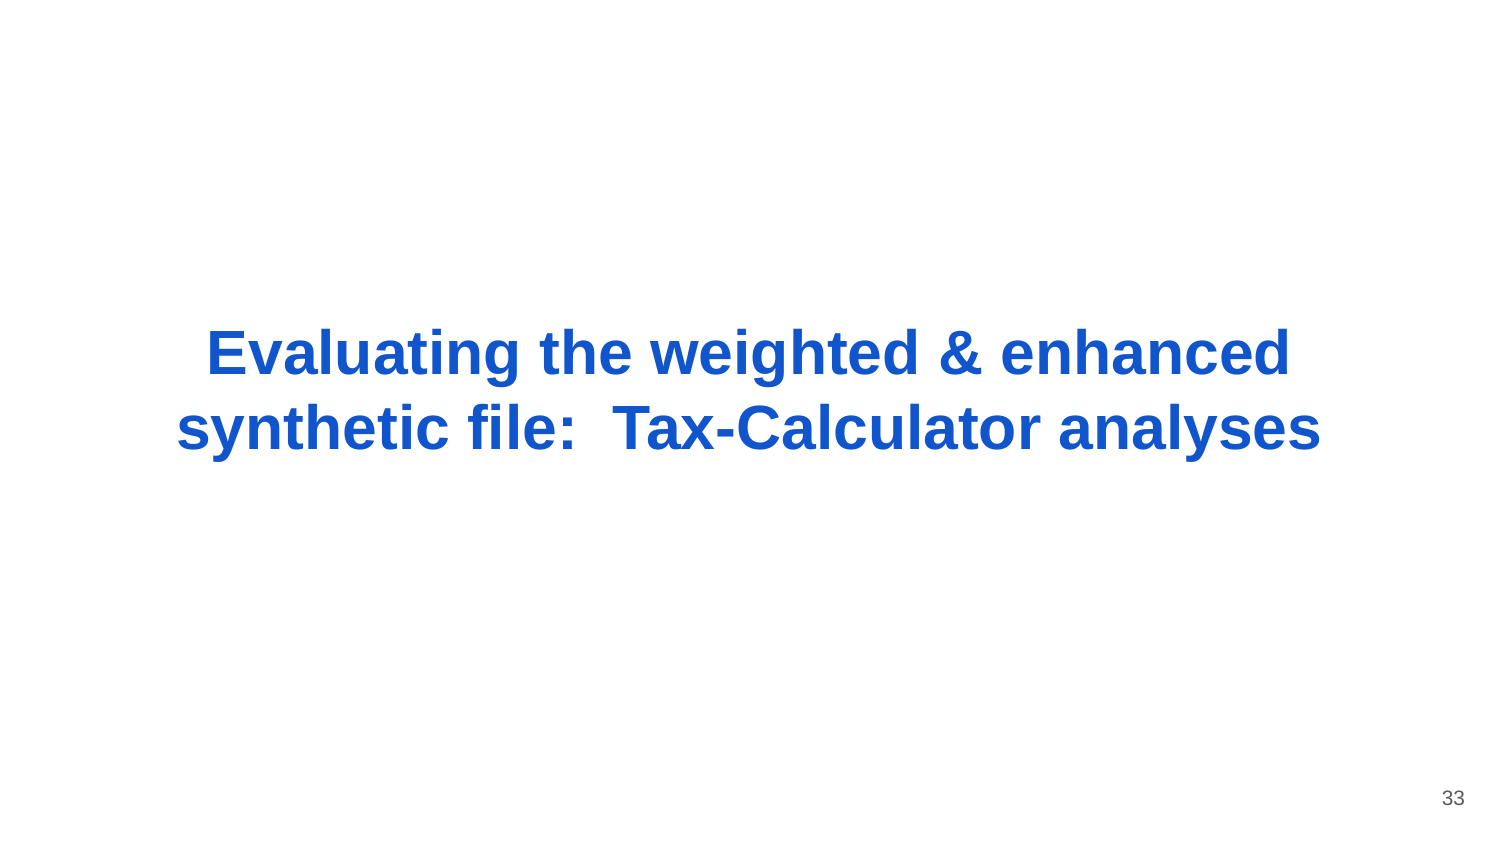

# Evaluating the weighted & enhanced synthetic file:  Tax-Calculator analyses
33